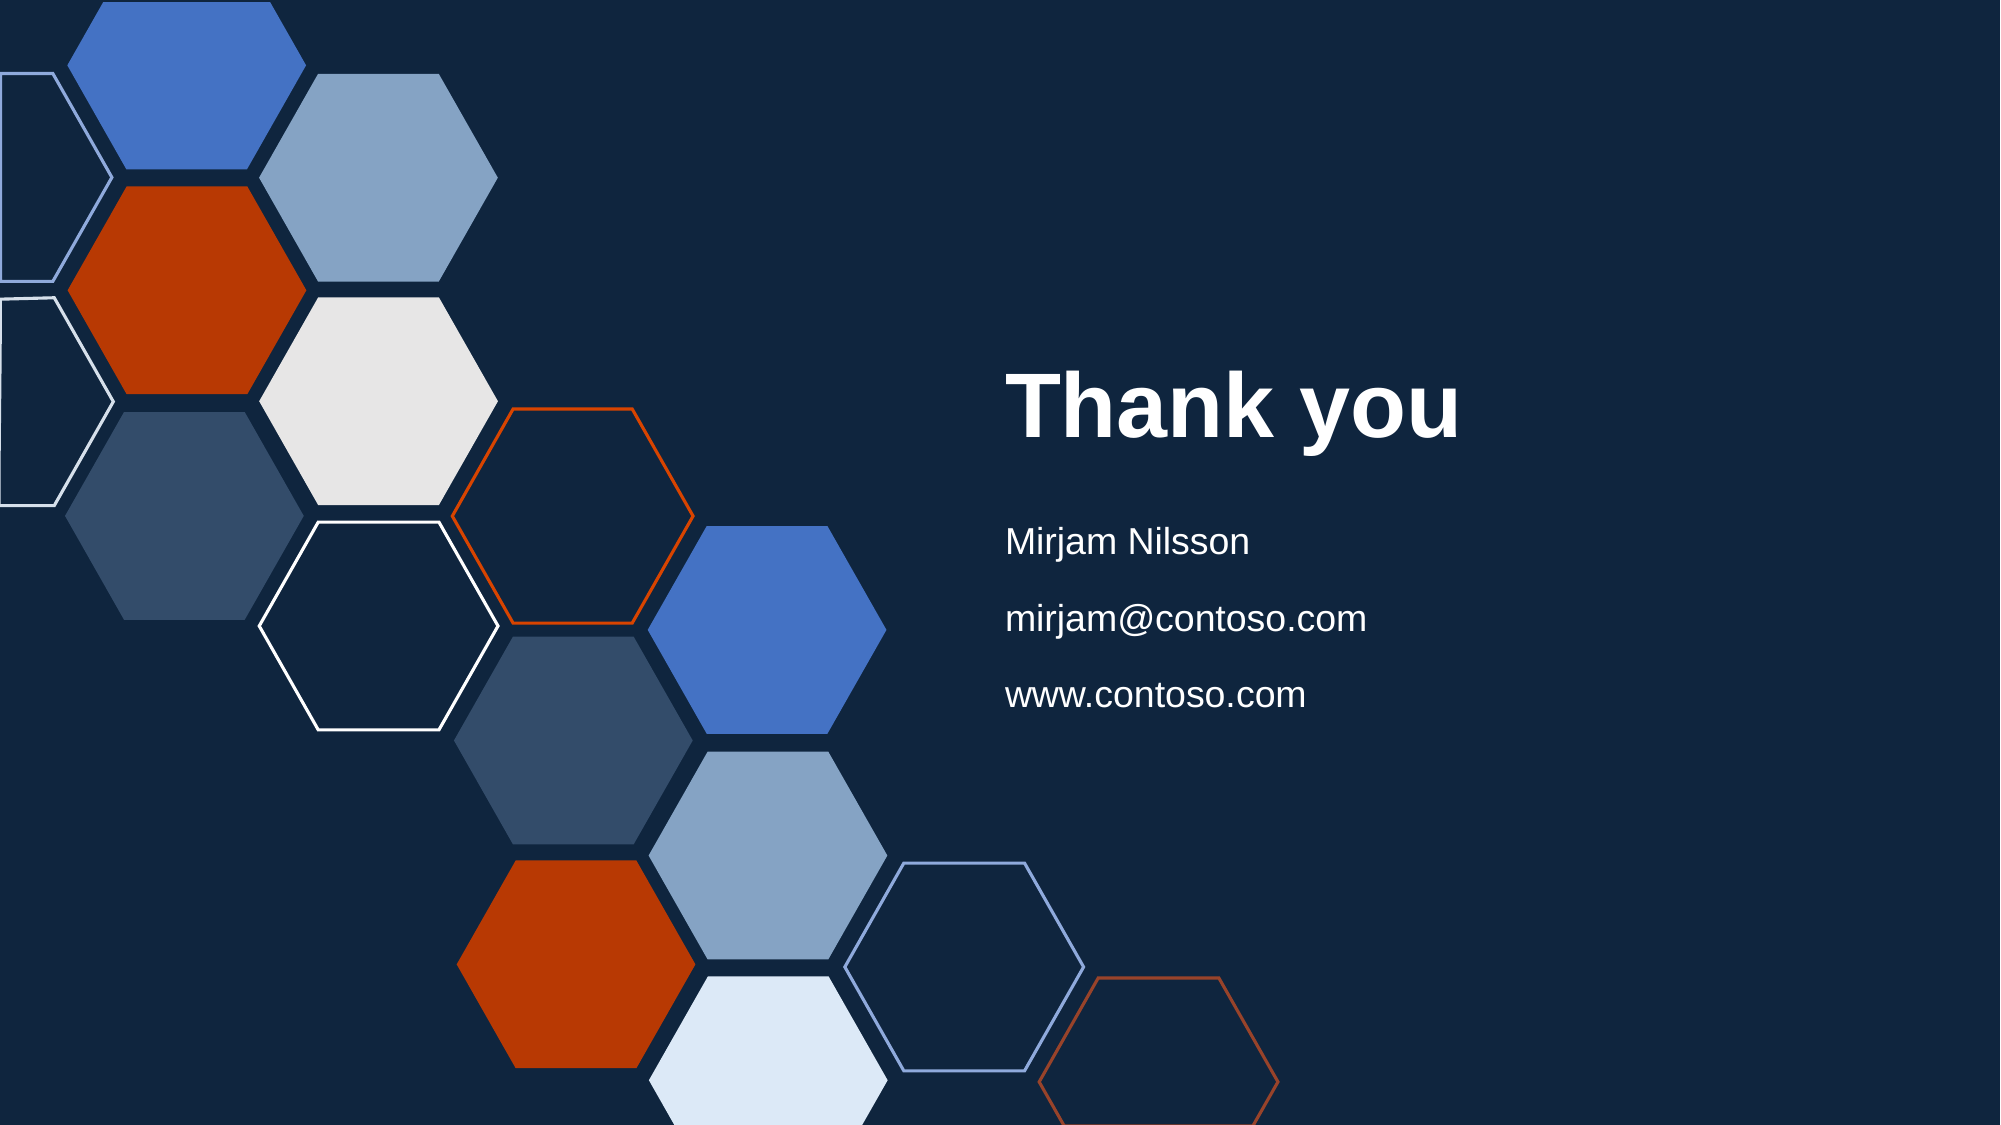

# Thank you
Mirjam Nilsson
mirjam@contoso.com
www.contoso.com